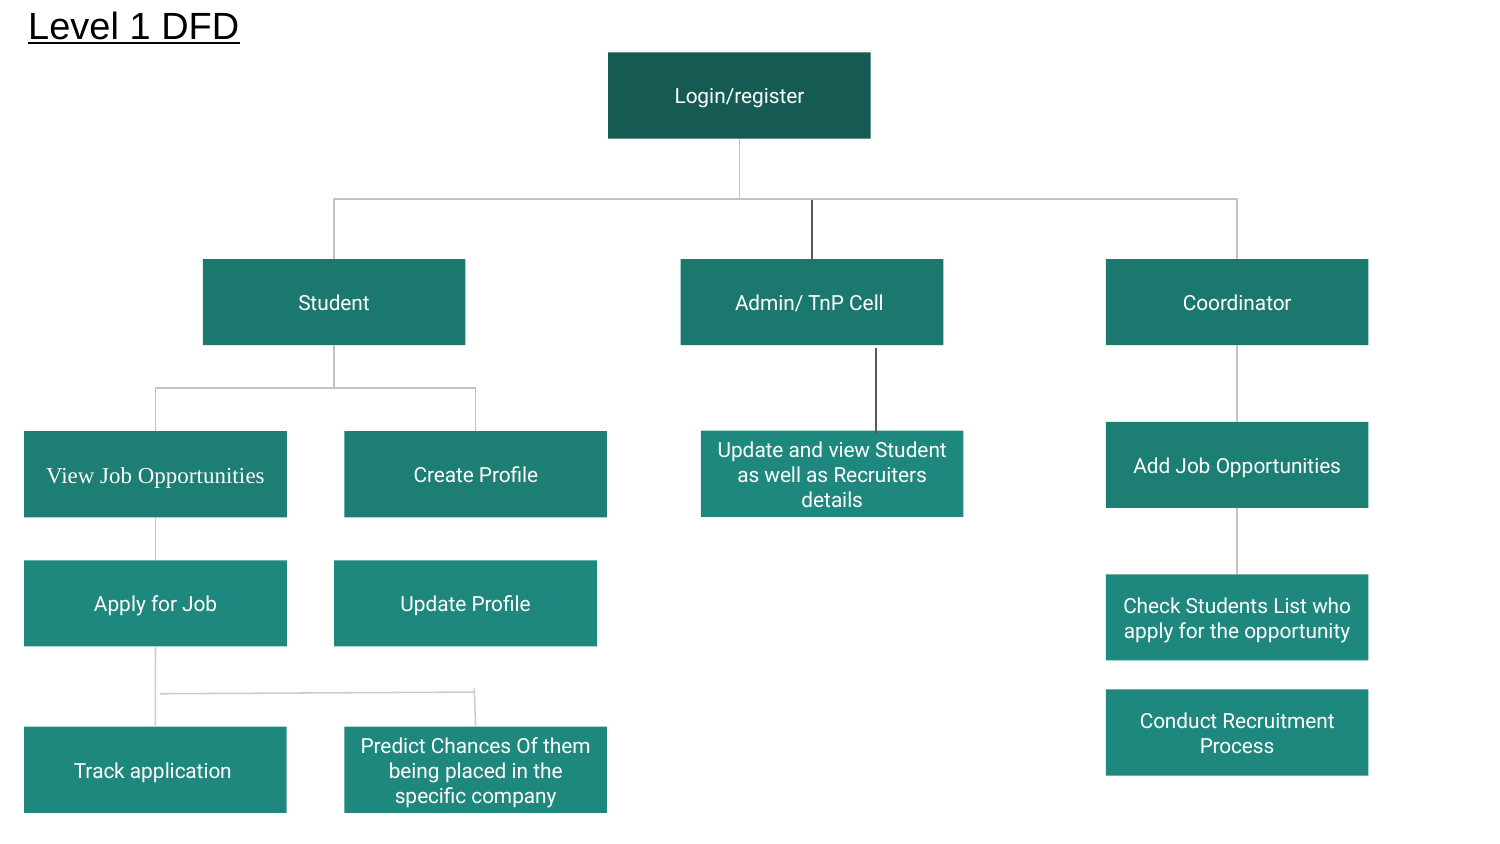

# Level 1 DFD
Login/register
Admin/ TnP Cell
Student
Coordinator
Add Job Opportunities
Update and view Student as well as Recruiters details
View Job Opportunities
Create Profile
Apply for Job
Update Profile
Check Students List who apply for the opportunity
Conduct Recruitment Process
Track application
Predict Chances Of them being placed in the specific company